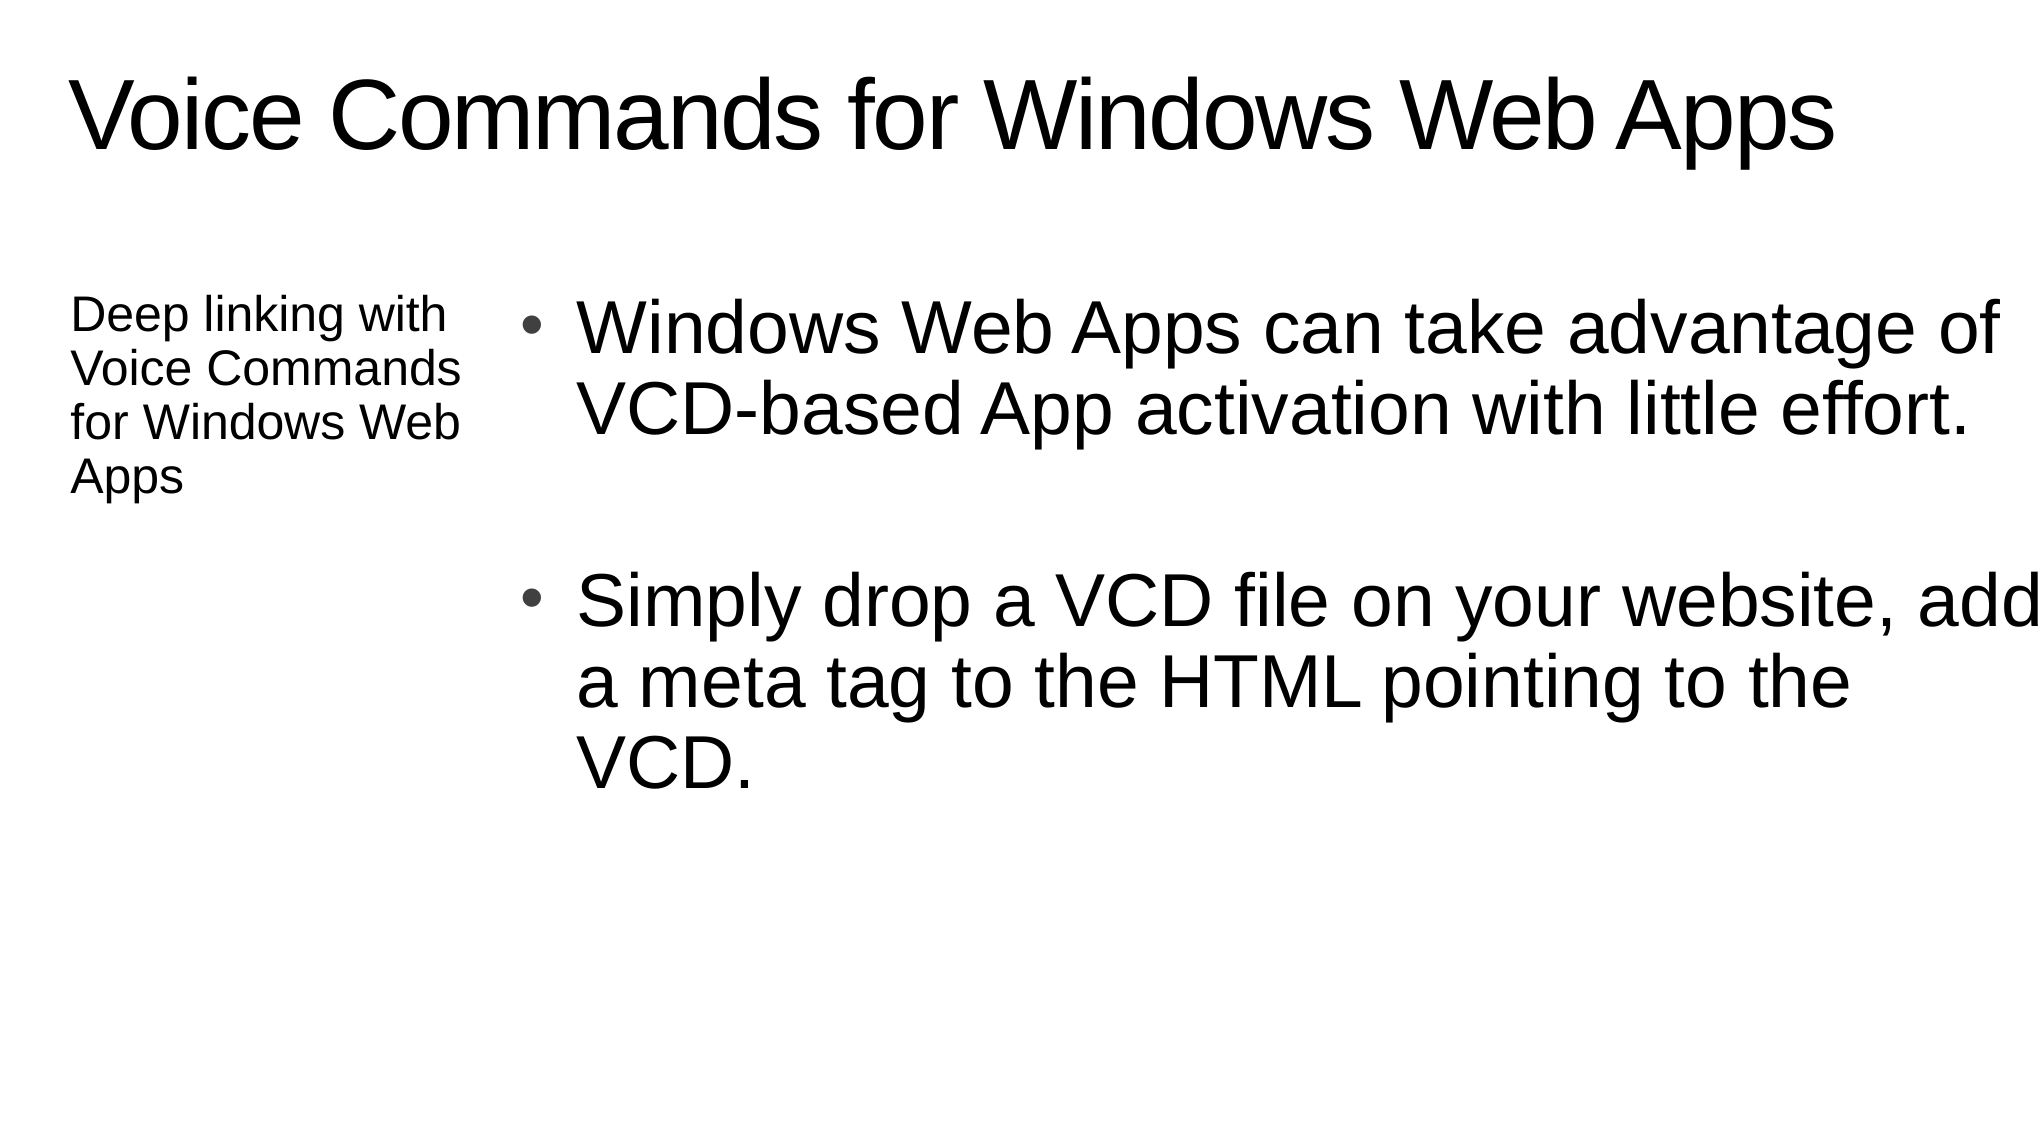

# Voice Commands for Windows Web Apps
Deep linking with Voice Commands for Windows Web Apps

Windows Web Apps can take advantage of VCD-based App activation with little effort.

Simply drop a VCD file on your website, add a meta tag to the HTML pointing to the VCD.